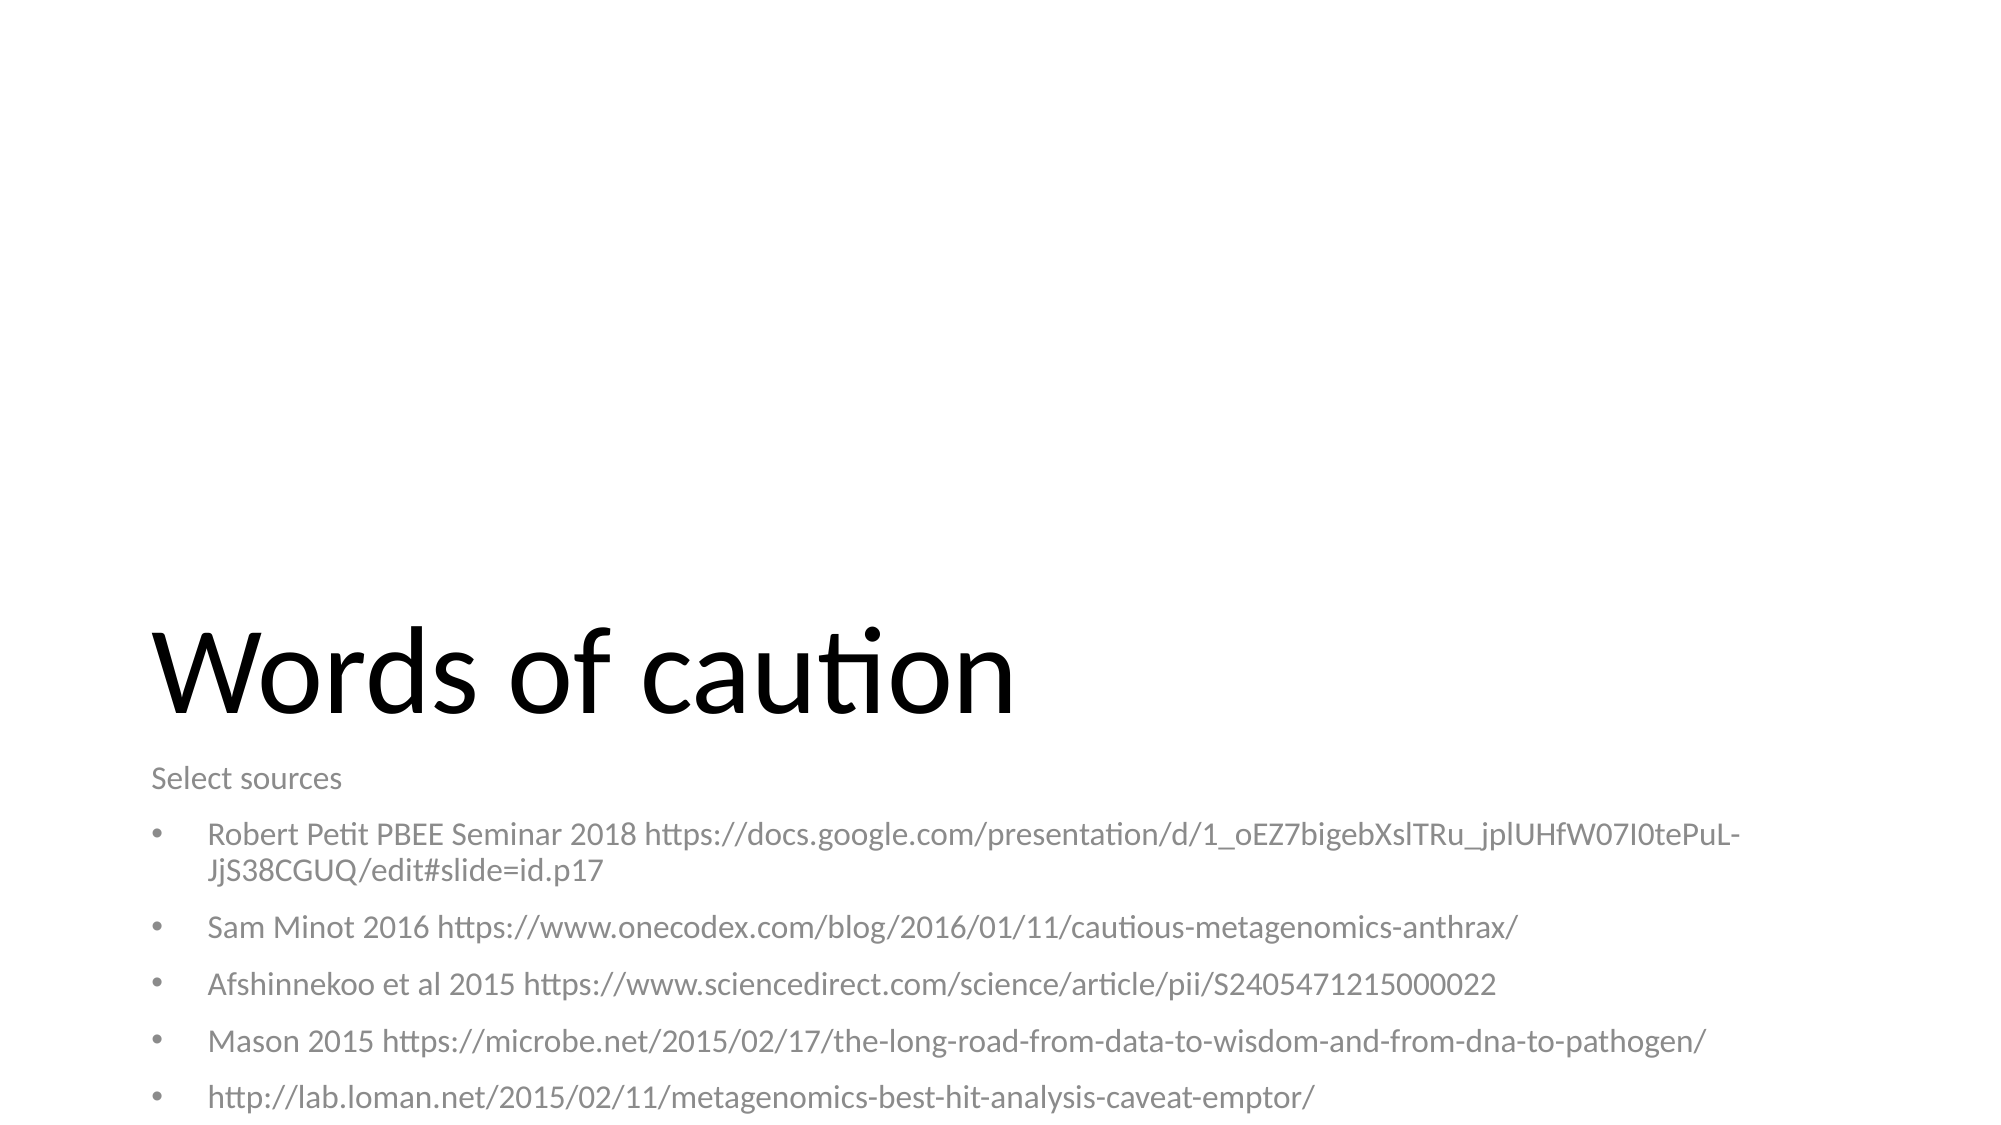

# Words of caution
Select sources
Robert Petit PBEE Seminar 2018 https://docs.google.com/presentation/d/1_oEZ7bigebXslTRu_jplUHfW07I0tePuL-JjS38CGUQ/edit#slide=id.p17
Sam Minot 2016 https://www.onecodex.com/blog/2016/01/11/cautious-metagenomics-anthrax/
Afshinnekoo et al 2015 https://www.sciencedirect.com/science/article/pii/S2405471215000022
Mason 2015 https://microbe.net/2015/02/17/the-long-road-from-data-to-wisdom-and-from-dna-to-pathogen/
http://lab.loman.net/2015/02/11/metagenomics-best-hit-analysis-caveat-emptor/